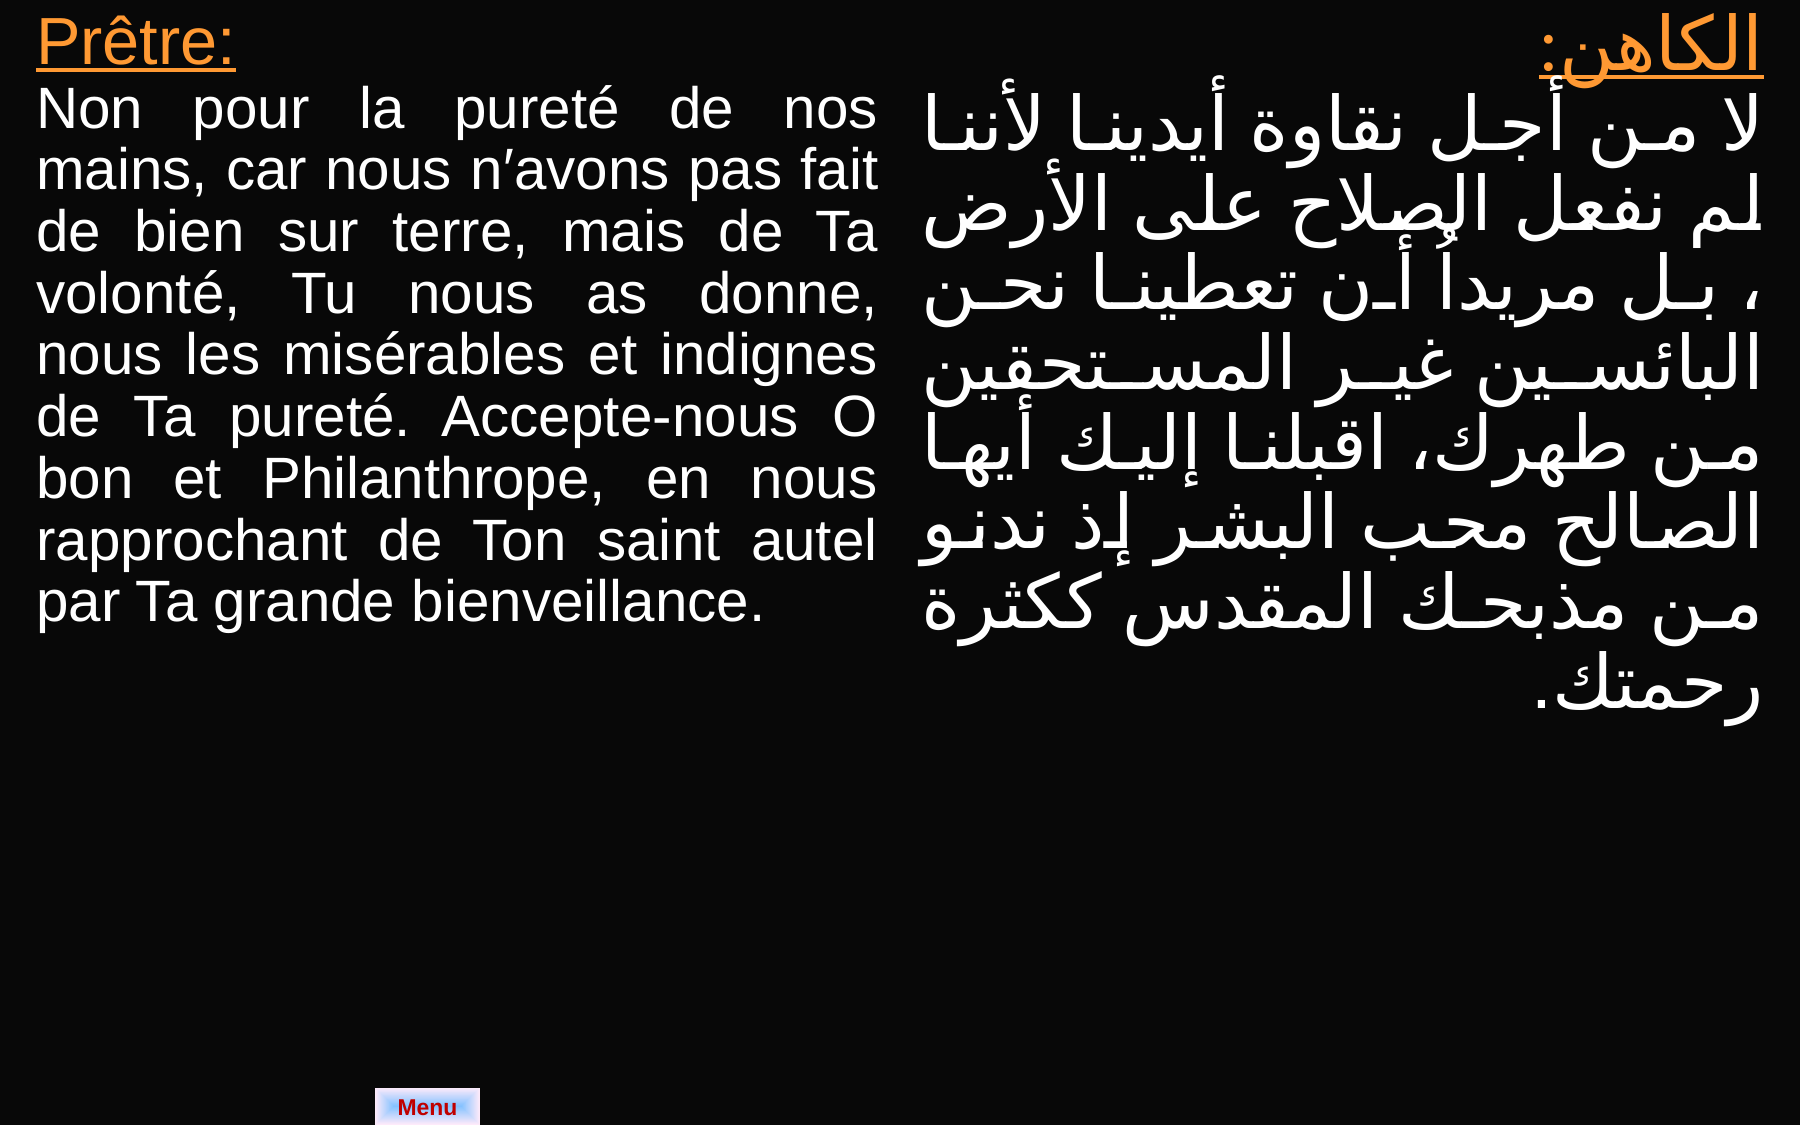

| Prêtre: Non pour la pureté de nos mains, car nous n′avons pas fait de bien sur terre, mais de Ta volonté, Tu nous as donne, nous les misérables et indignes de Ta pureté. Accepte-nous O bon et Philanthrope, en nous rapprochant de Ton saint autel par Ta grande bienveillance. | الكاهن: لا من أجل نقاوة أيدينا لأننا لم نفعل الصلاح على الأرض ، بل مريداُ أن تعطينا نحن البائسين غير المستحقين من طهرك، اقبلنا إليك أيها الصالح محب البشر إذ ندنو من مذبحك المقدس ككثرة رحمتك. |
| --- | --- |

Menu